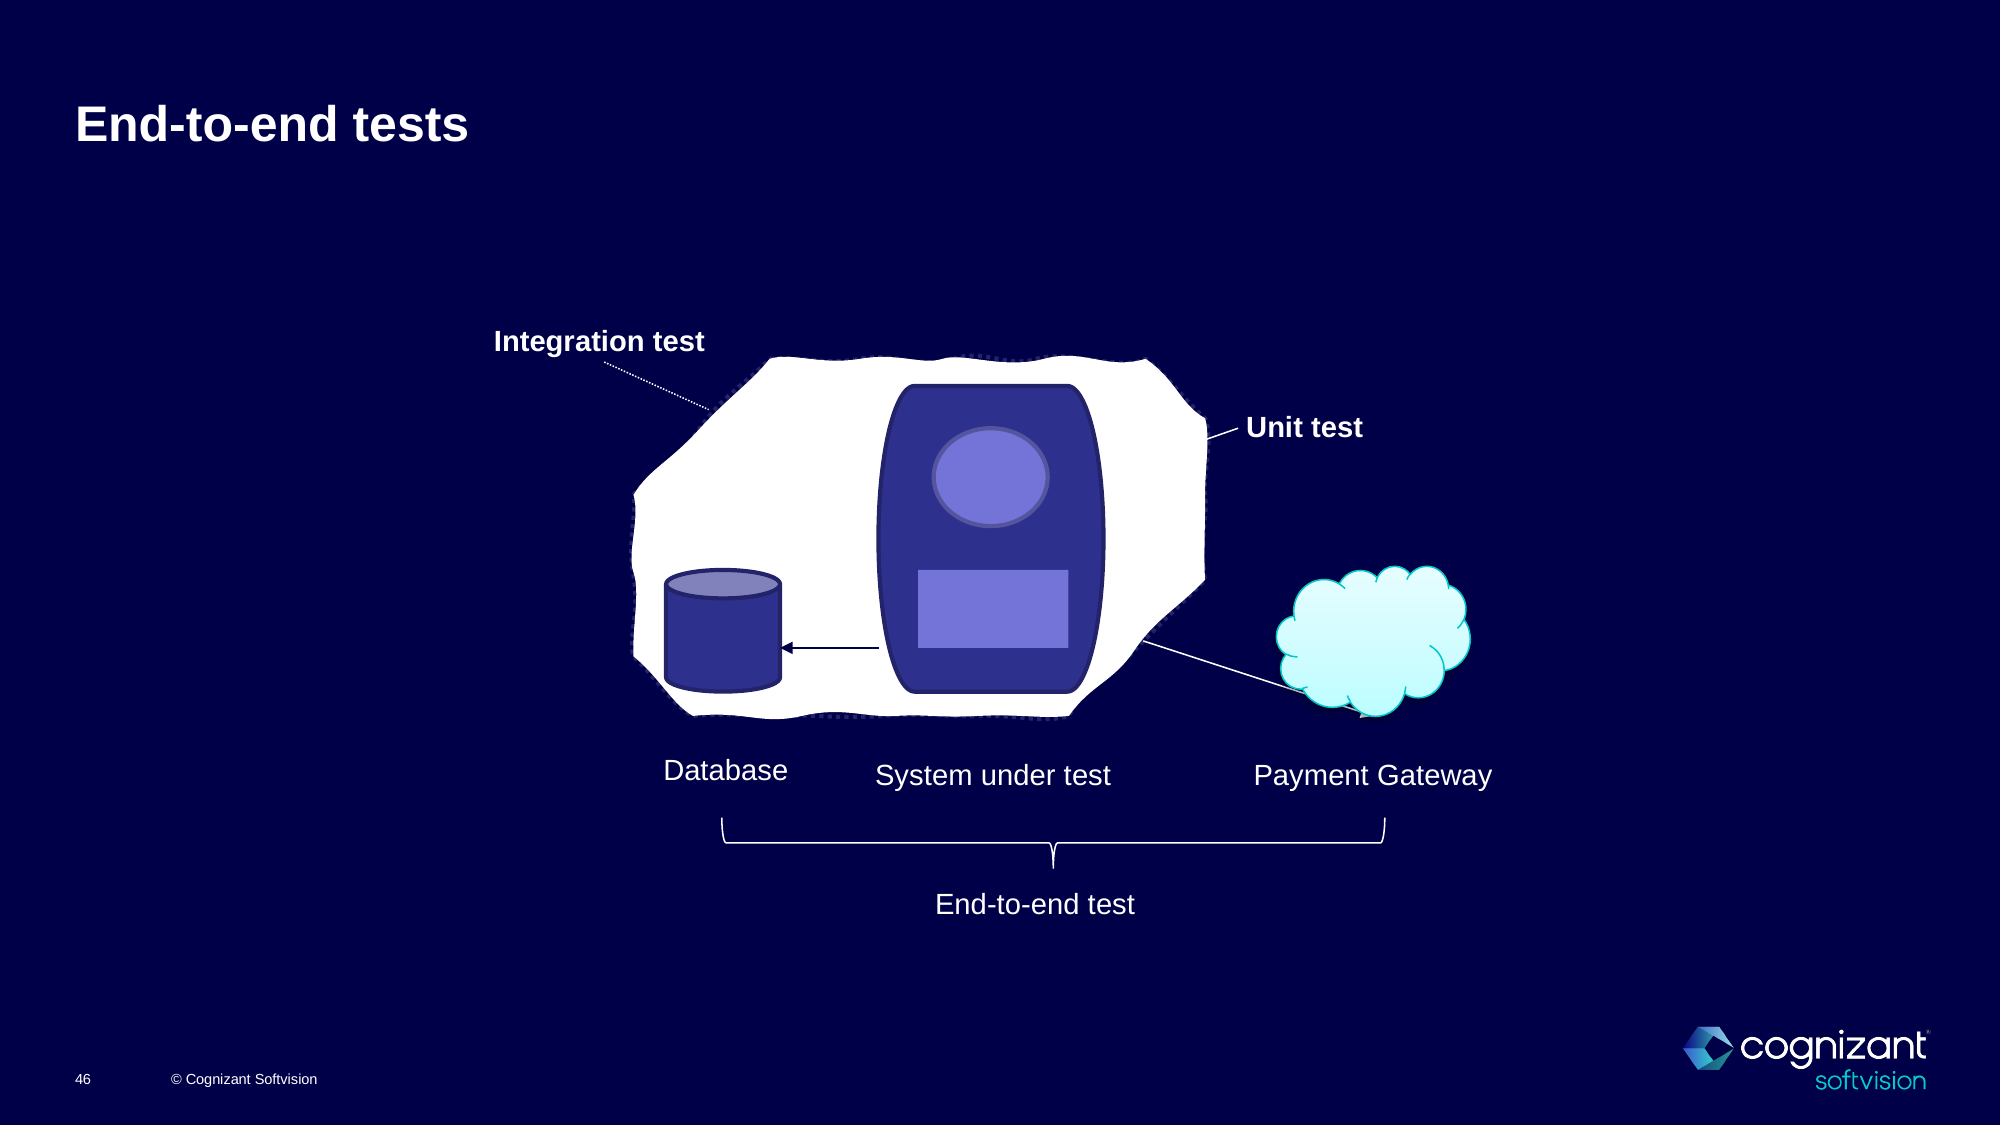

# End-to-end tests
Integration test

Unit test

Database
System under test
Payment Gateway
End-to-end test
© Cognizant Softvision
46